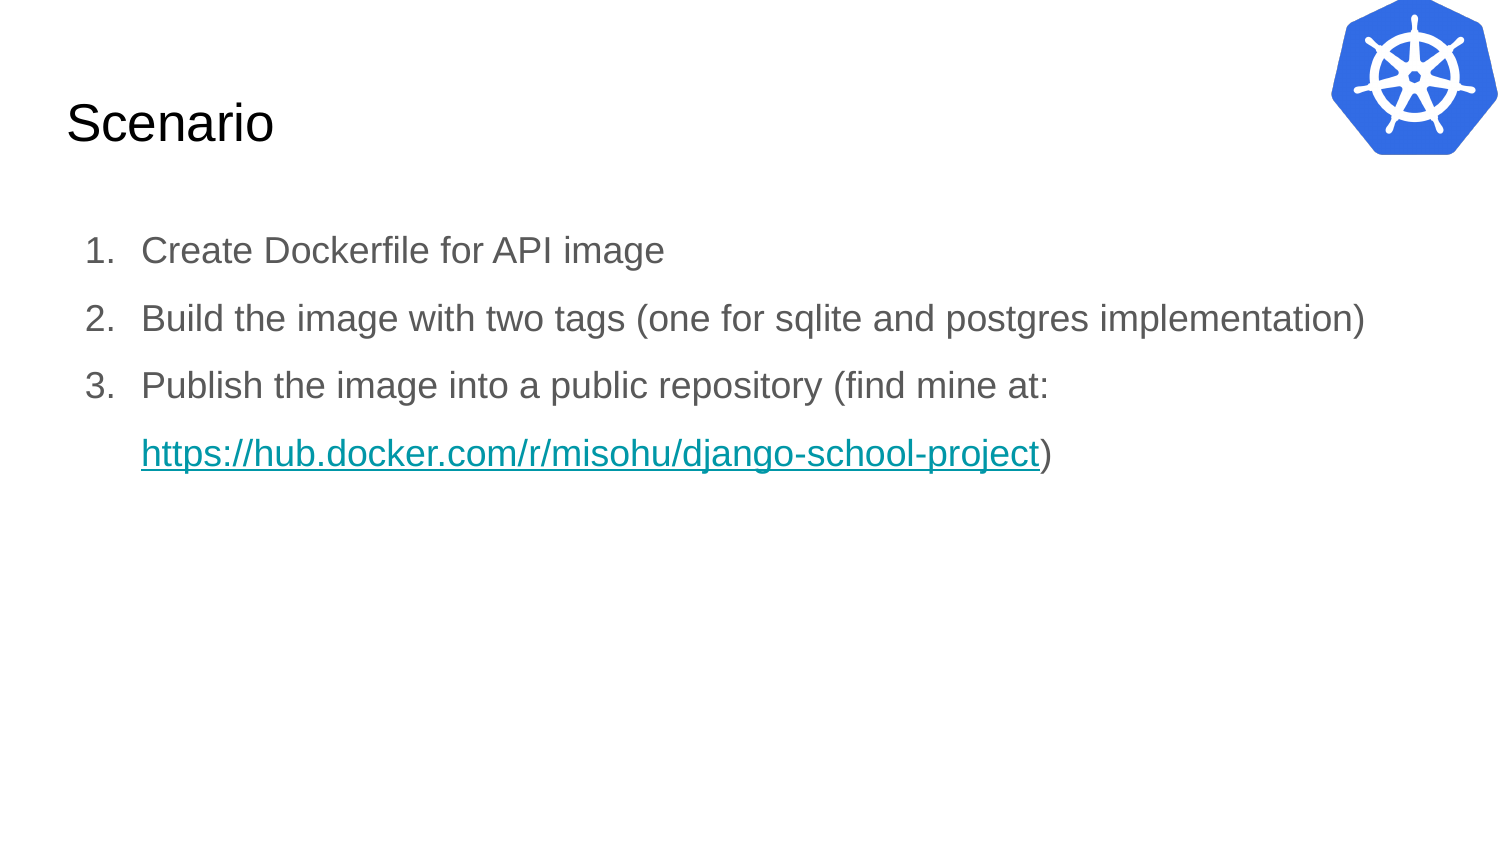

# Scenario
Create Dockerfile for API image
Build the image with two tags (one for sqlite and postgres implementation)
Publish the image into a public repository (find mine at: https://hub.docker.com/r/misohu/django-school-project)